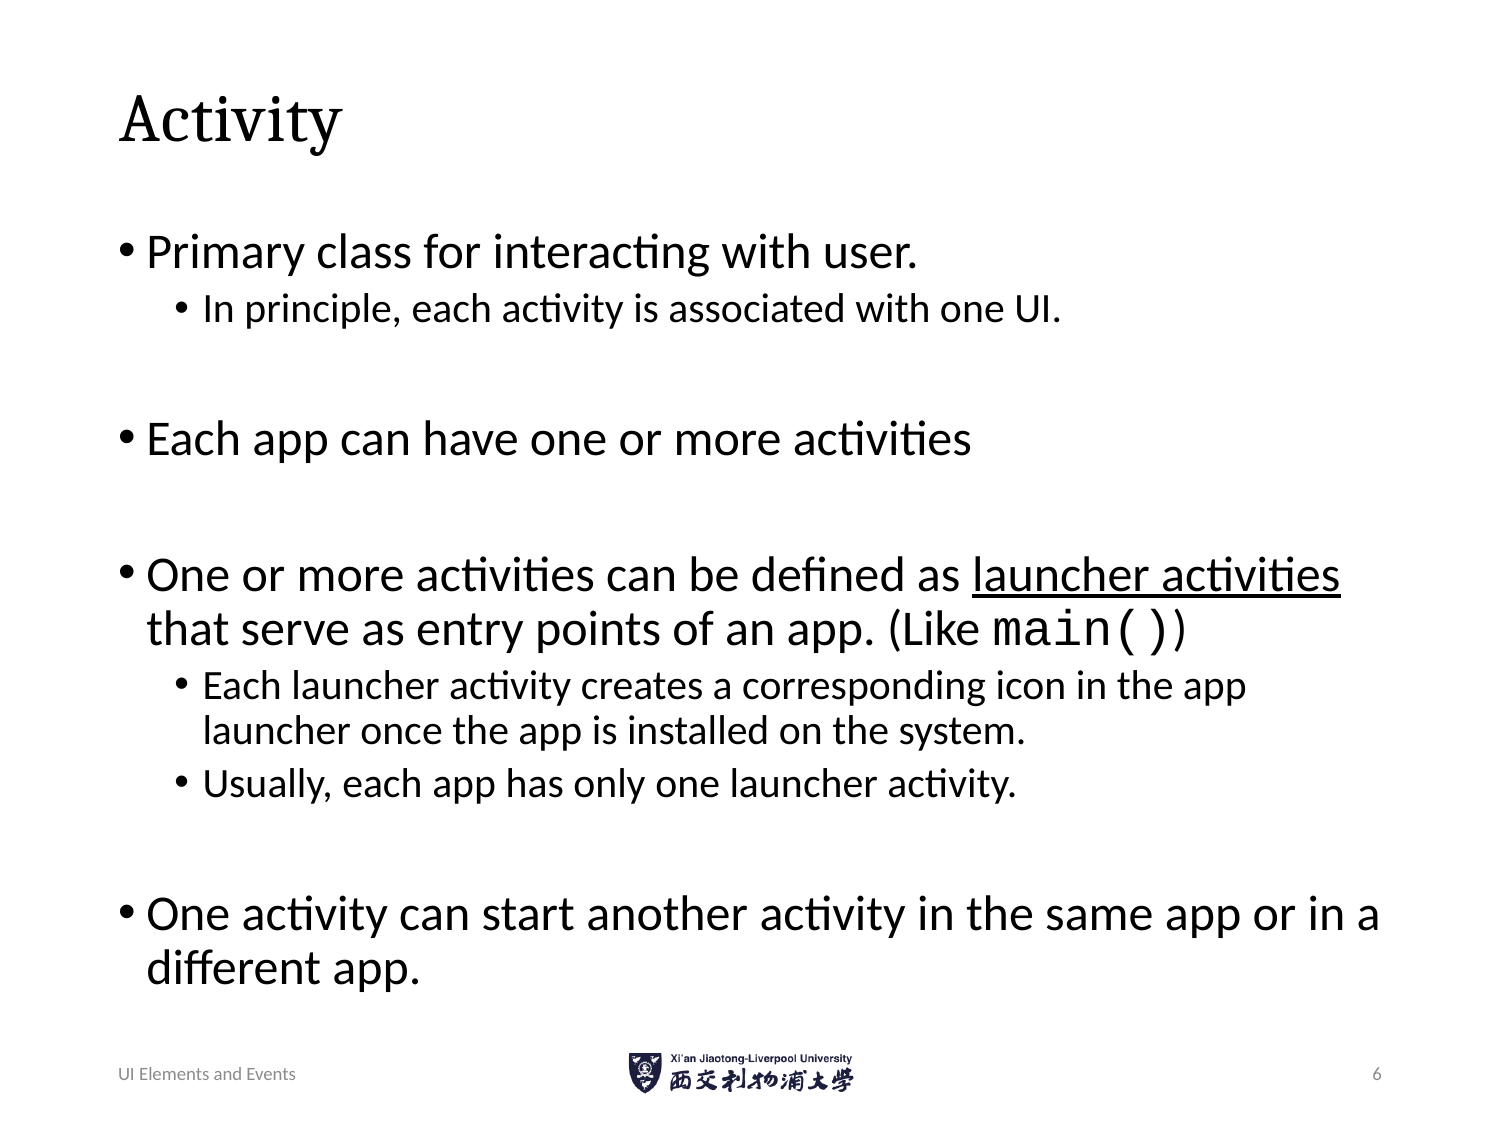

# Activity
Primary class for interacting with user.
In principle, each activity is associated with one UI.

Each app can have one or more activities

One or more activities can be defined as launcher activities that serve as entry points of an app. (Like main())
Each launcher activity creates a corresponding icon in the app launcher once the app is installed on the system.
Usually, each app has only one launcher activity.

One activity can start another activity in the same app or in a different app.
UI Elements and Events
6